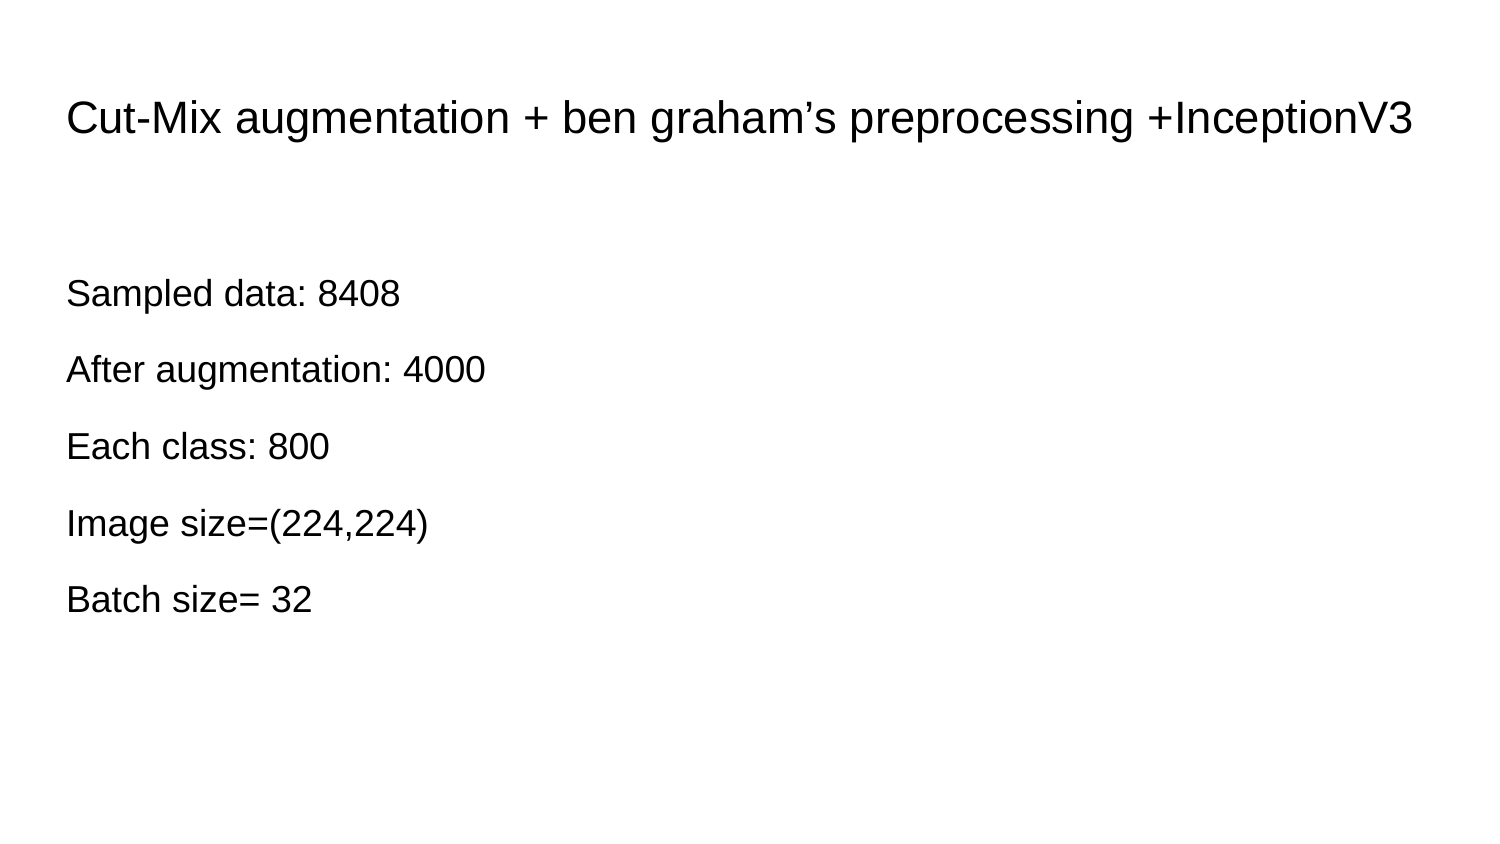

# Cut-Mix augmentation + ben graham’s preprocessing +InceptionV3
Sampled data: 8408
After augmentation: 4000
Each class: 800
Image size=(224,224)
Batch size= 32